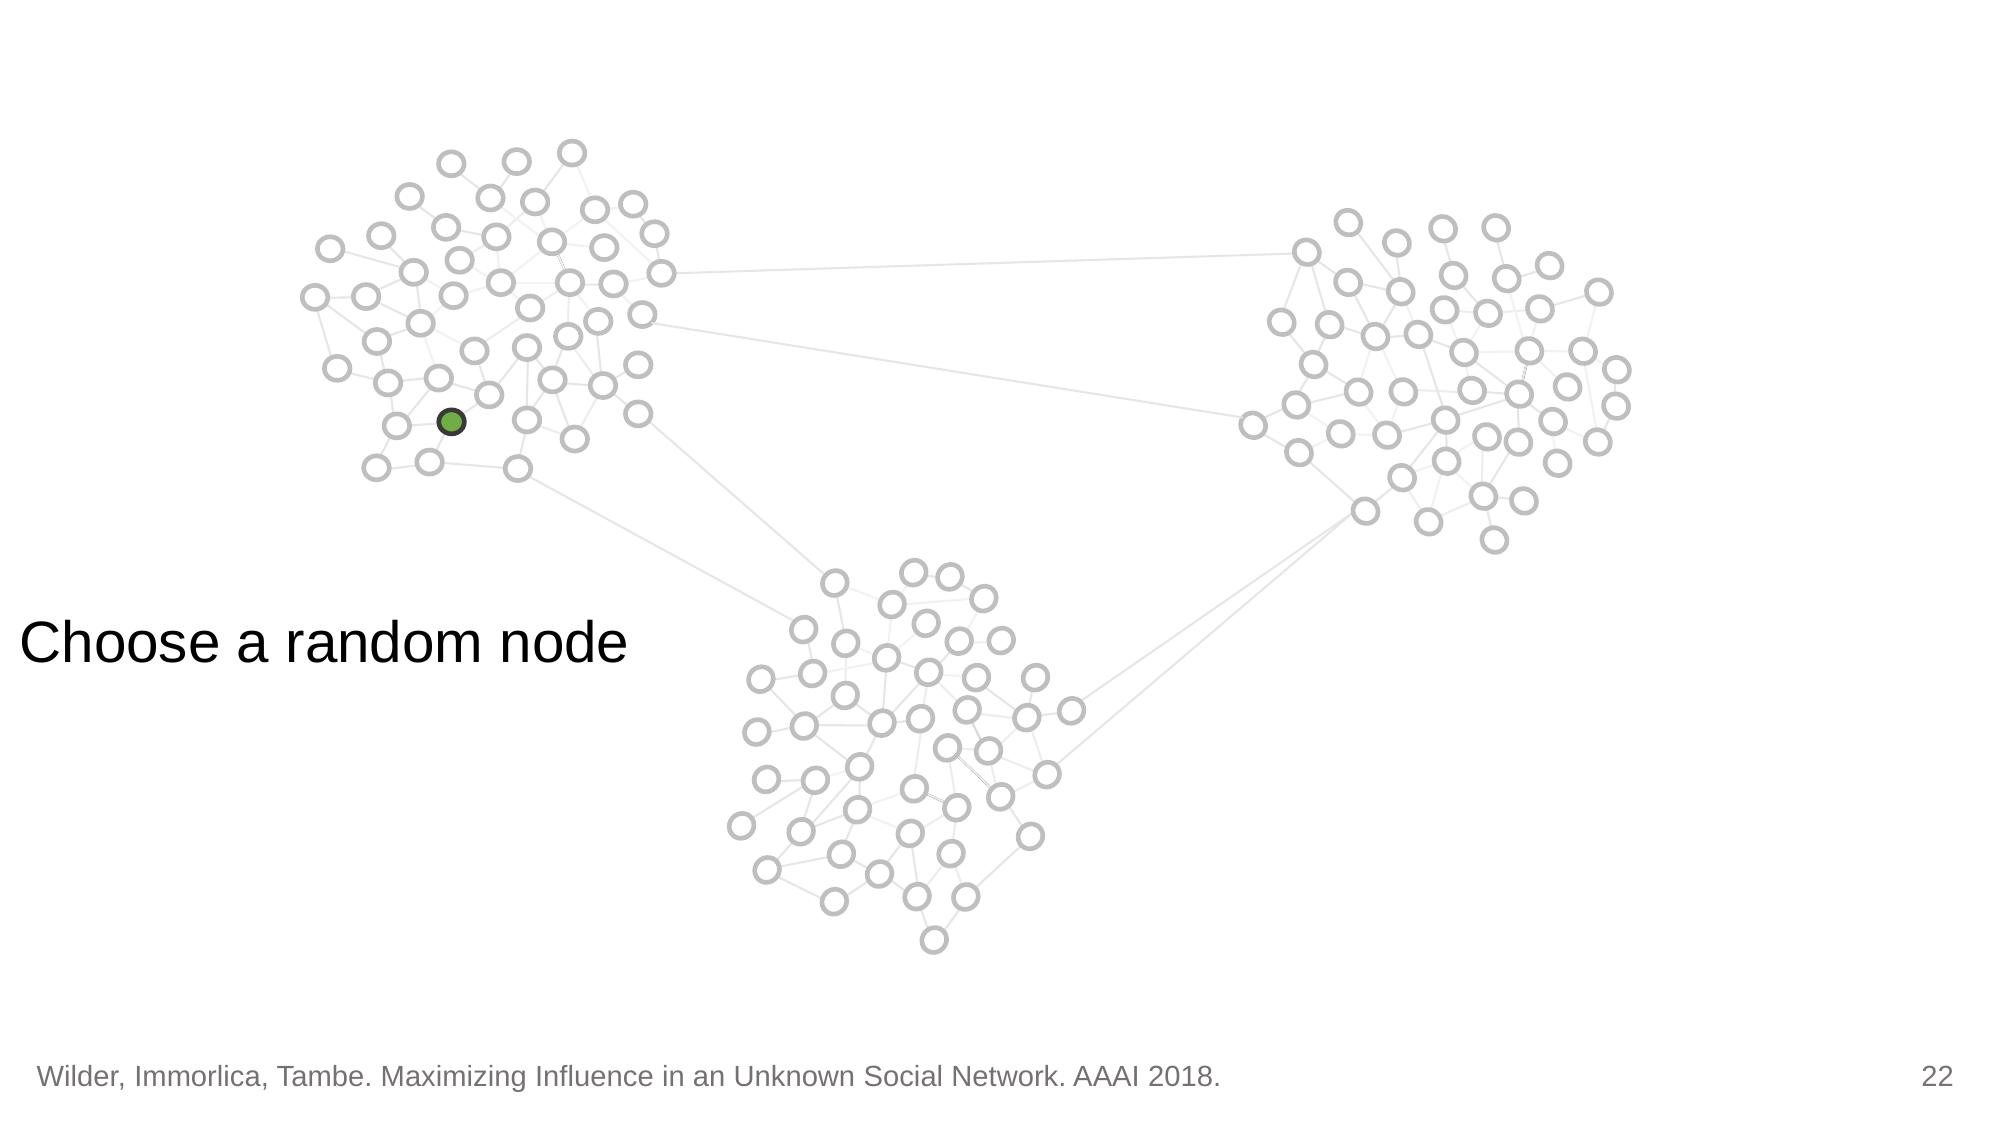

Choose a random node

22
Wilder, Immorlica, Tambe. Maximizing Influence in an Unknown Social Network. AAAI 2018.